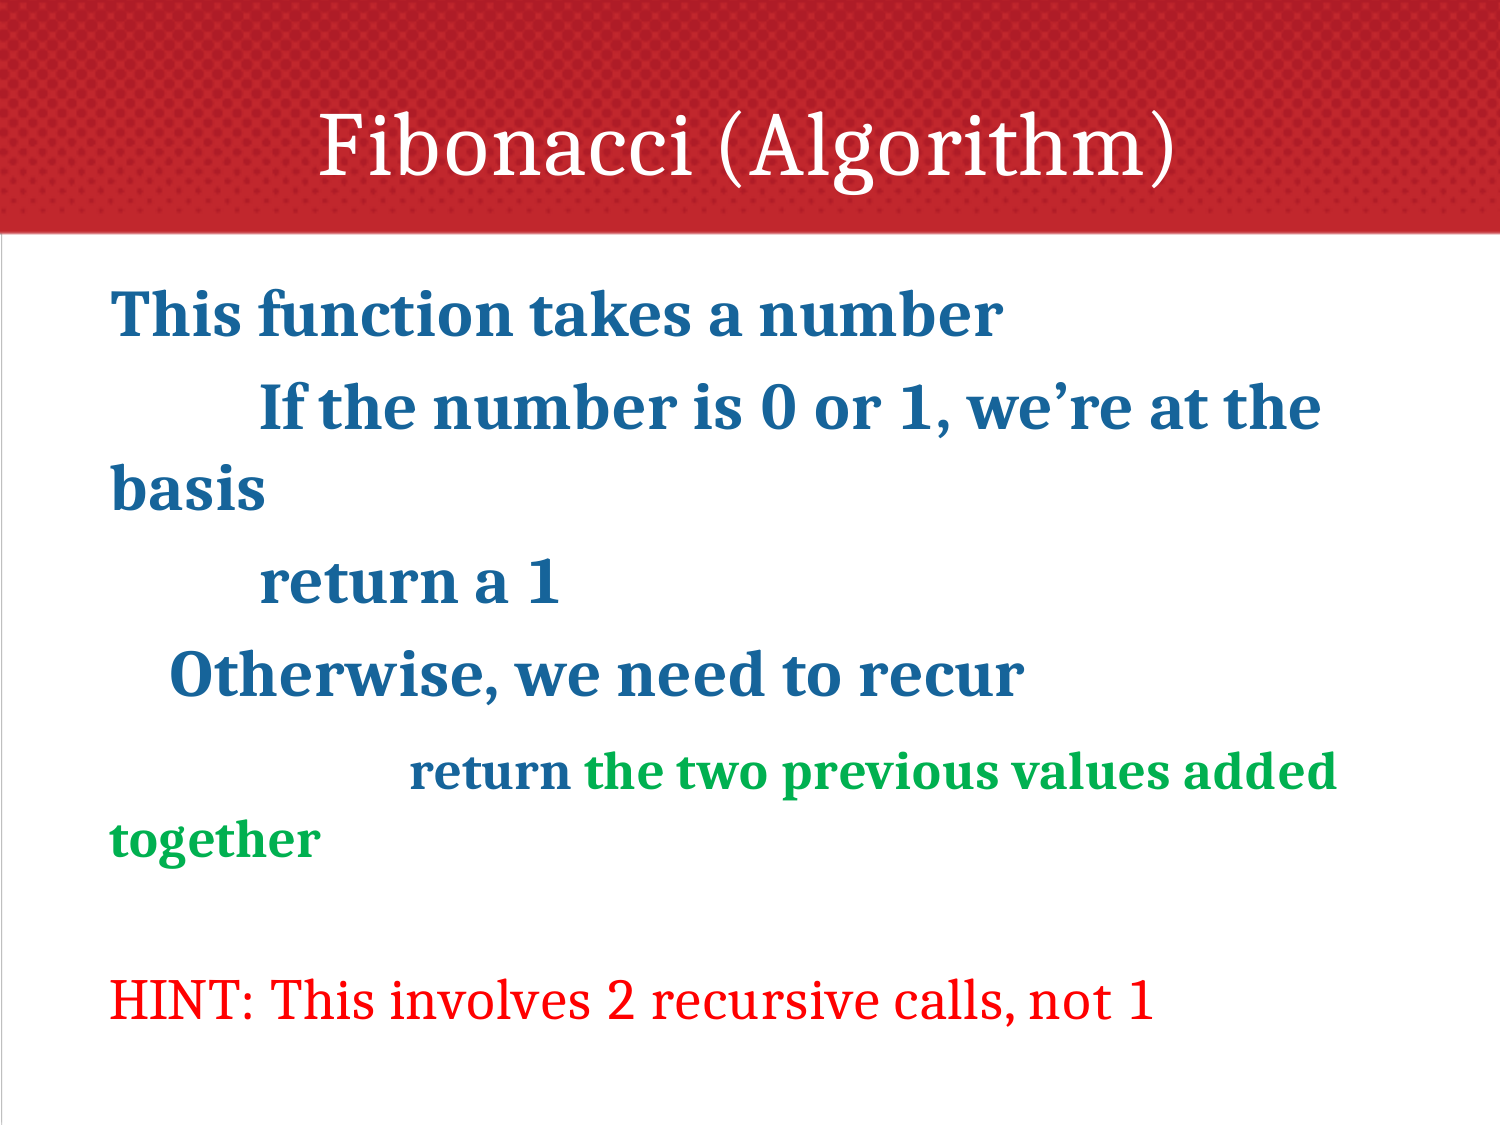

# Fibonacci (Algorithm)
This function takes a number
	If the number is 0 or 1, we’re at the basis
        	return a 1
    Otherwise, we need to recur
		return the two previous values added together

HINT: This involves 2 recursive calls, not 1